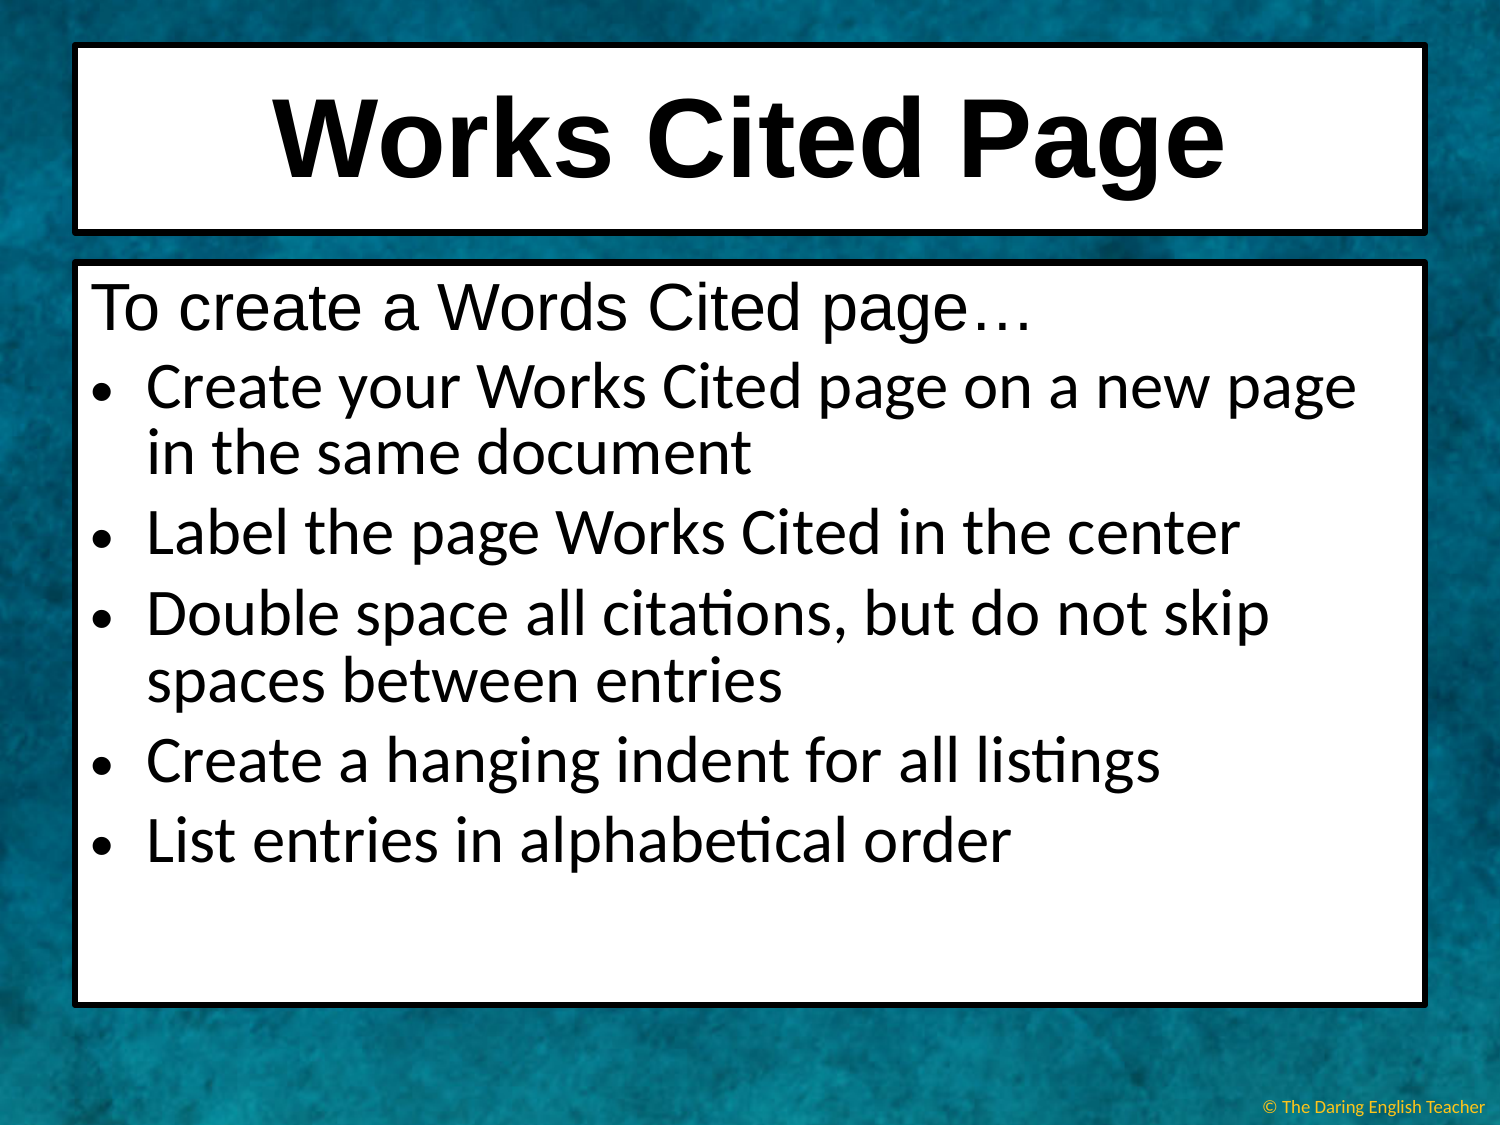

# Works Cited Page
To create a Words Cited page…
Create your Works Cited page on a new page in the same document
Label the page Works Cited in the center
Double space all citations, but do not skip spaces between entries
Create a hanging indent for all listings
List entries in alphabetical order